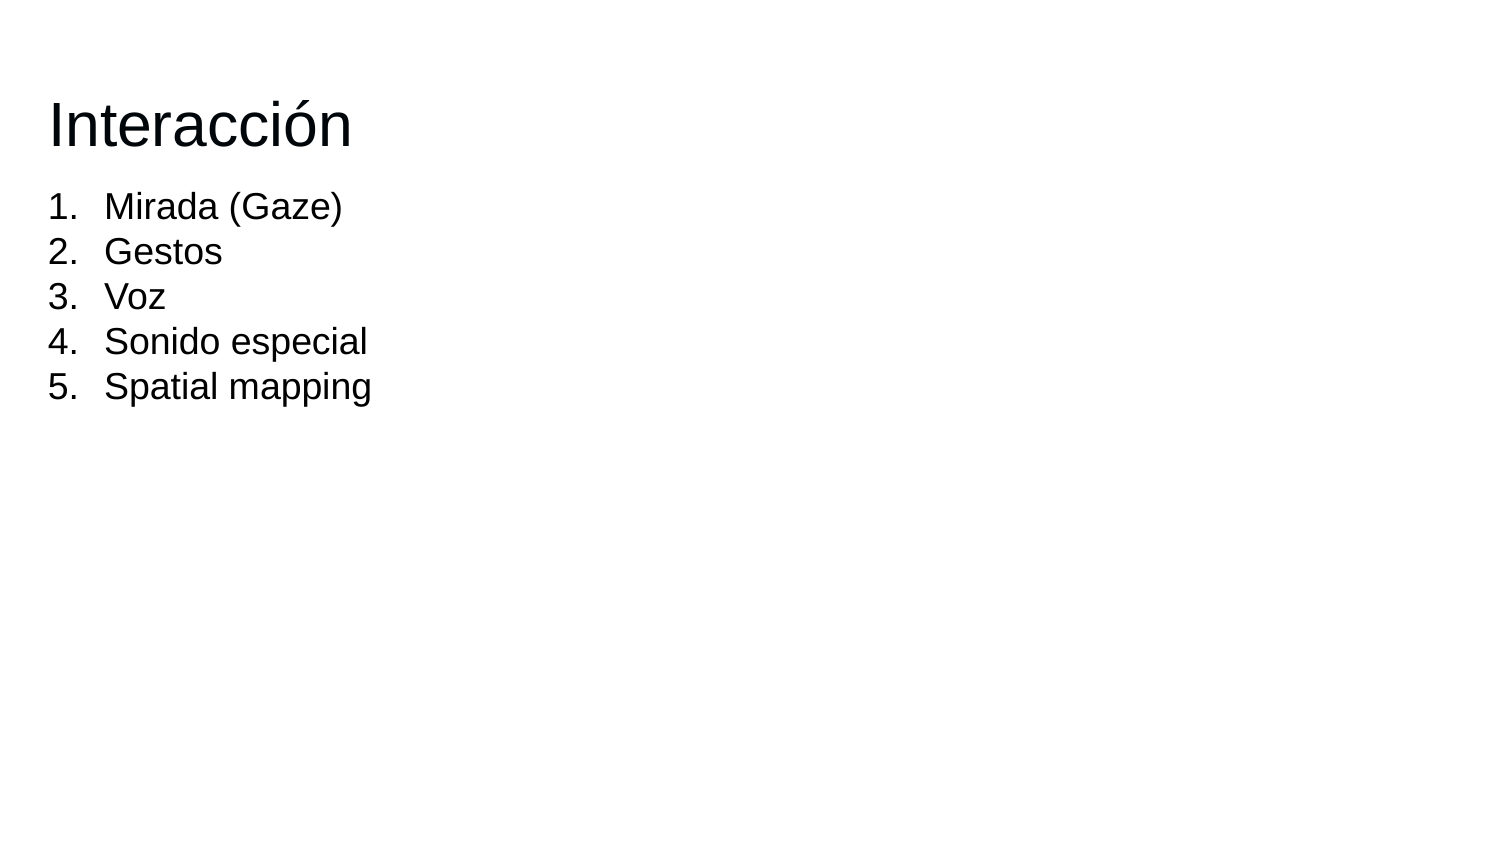

# Interacción
Mirada (Gaze)
Gestos
Voz
Sonido especial
Spatial mapping